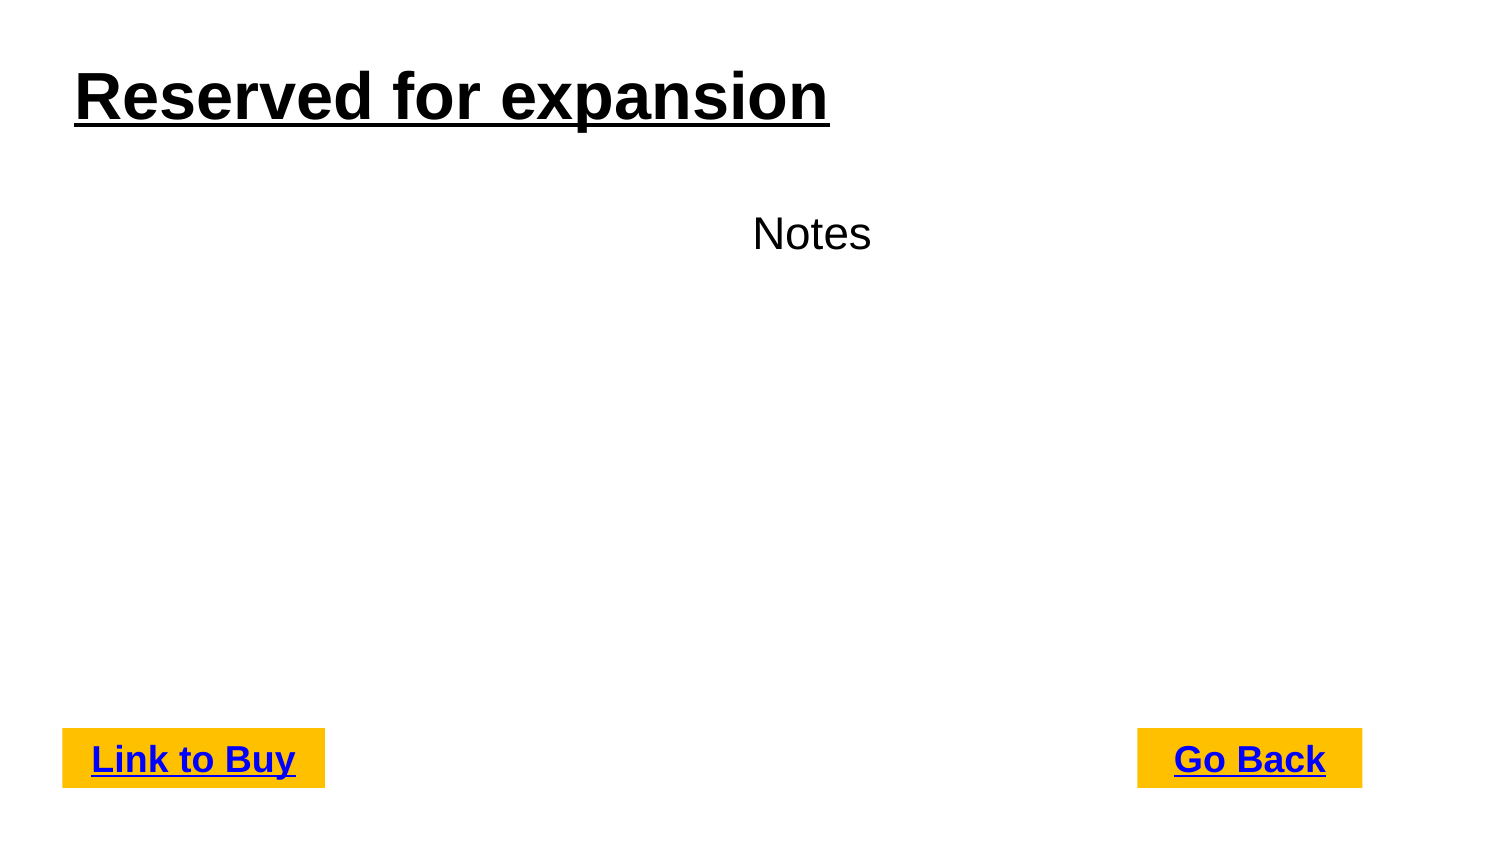

Reserved for expansion
Notes
Link to Buy
Go Back